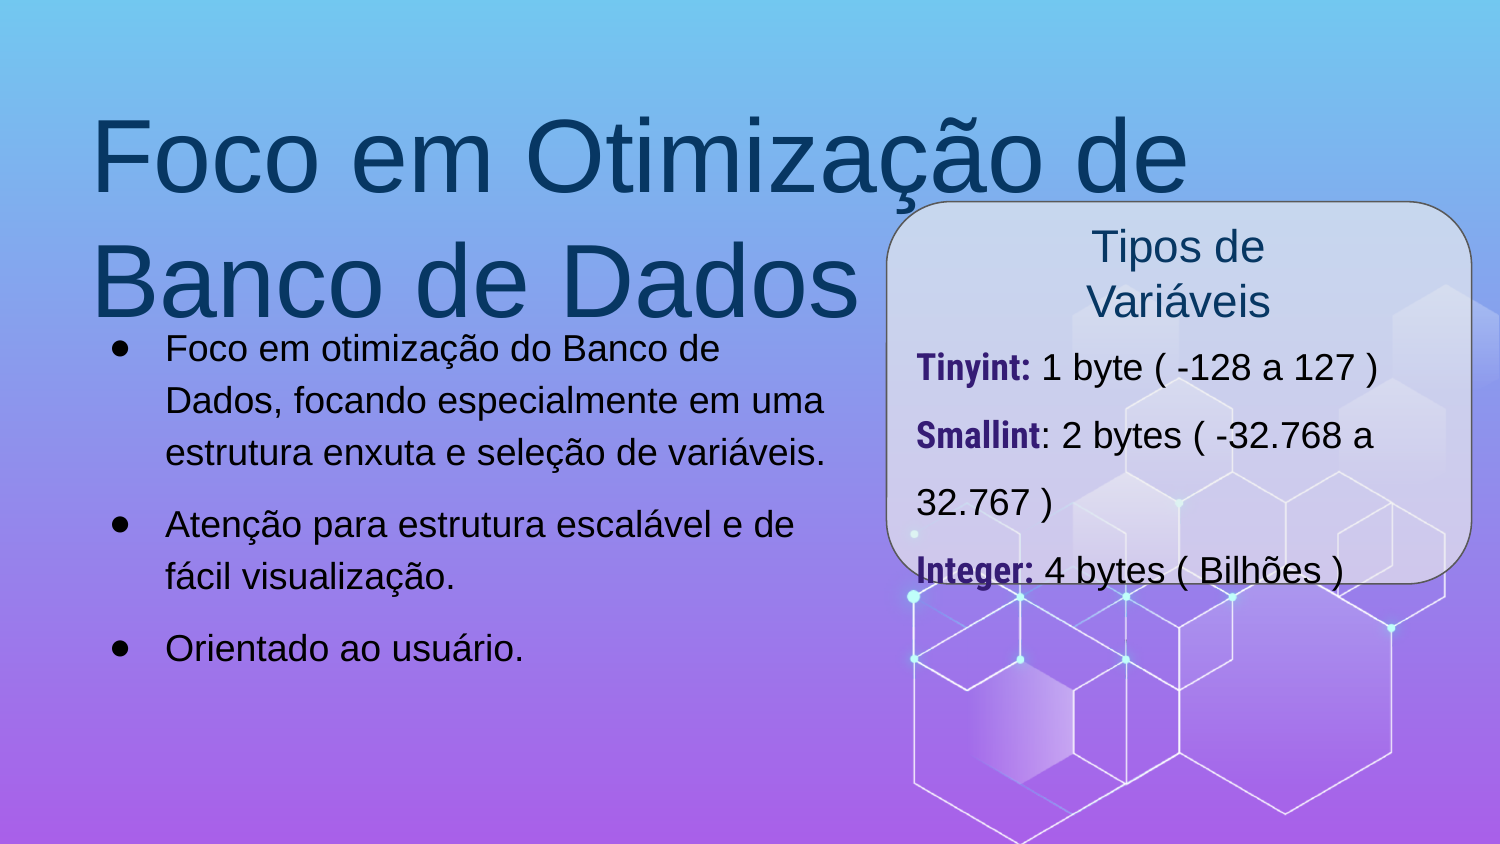

Foco em Otimização de Banco de Dados

Foco em otimização do Banco de Dados, focando especialmente em uma estrutura enxuta e seleção de variáveis.
Atenção para estrutura escalável e de fácil visualização.
Orientado ao usuário.

Tipos de Variáveis
Tinyint: 1 byte ( -128 a 127 )
Smallint: 2 bytes ( -32.768 a 32.767 )
Integer: 4 bytes ( Bilhões )